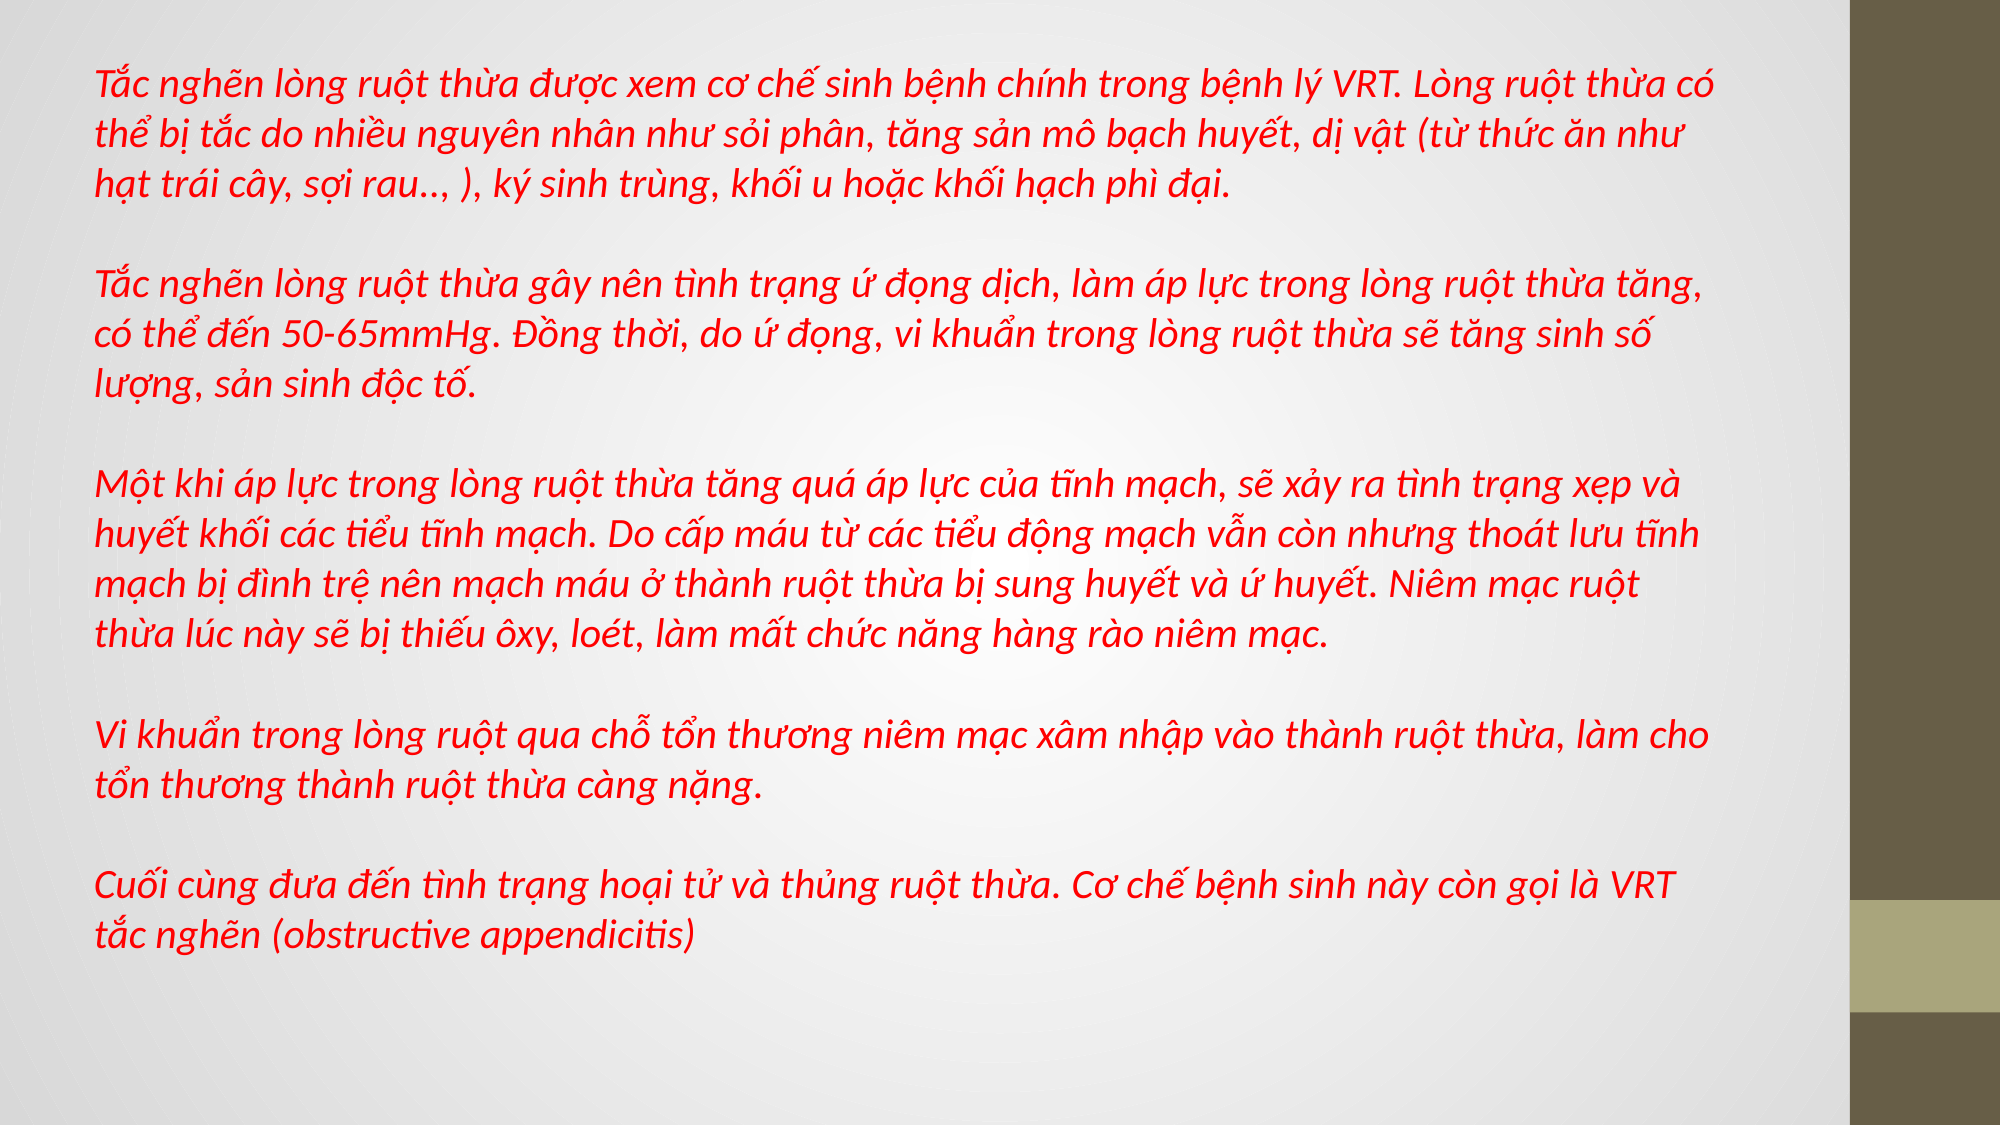

Tắc nghẽn lòng ruột thừa được xem cơ chế sinh bệnh chính trong bệnh lý VRT. Lòng ruột thừa có thể bị tắc do nhiều nguyên nhân như sỏi phân, tăng sản mô bạch huyết, dị vật (từ thức ăn như hạt trái cây, sợi rau.., ), ký sinh trùng, khối u hoặc khối hạch phì đại.

Tắc nghẽn lòng ruột thừa gây nên tình trạng ứ đọng dịch, làm áp lực trong lòng ruột thừa tăng, có thể đến 50-65mmHg. Đồng thời, do ứ đọng, vi khuẩn trong lòng ruột thừa sẽ tăng sinh số lượng, sản sinh độc tố.

Một khi áp lực trong lòng ruột thừa tăng quá áp lực của tĩnh mạch, sẽ xảy ra tình trạng xẹp và huyết khối các tiểu tĩnh mạch. Do cấp máu từ các tiểu động mạch vẫn còn nhưng thoát lưu tĩnh mạch bị đình trệ nên mạch máu ở thành ruột thừa bị sung huyết và ứ huyết. Niêm mạc ruột thừa lúc này sẽ bị thiếu ôxy, loét, làm mất chức năng hàng rào niêm mạc.

Vi khuẩn trong lòng ruột qua chỗ tổn thương niêm mạc xâm nhập vào thành ruột thừa, làm cho tổn thương thành ruột thừa càng nặng.

Cuối cùng đưa đến tình trạng hoại tử và thủng ruột thừa. Cơ chế bệnh sinh này còn gọi là VRT tắc nghẽn (obstructive appendicitis)